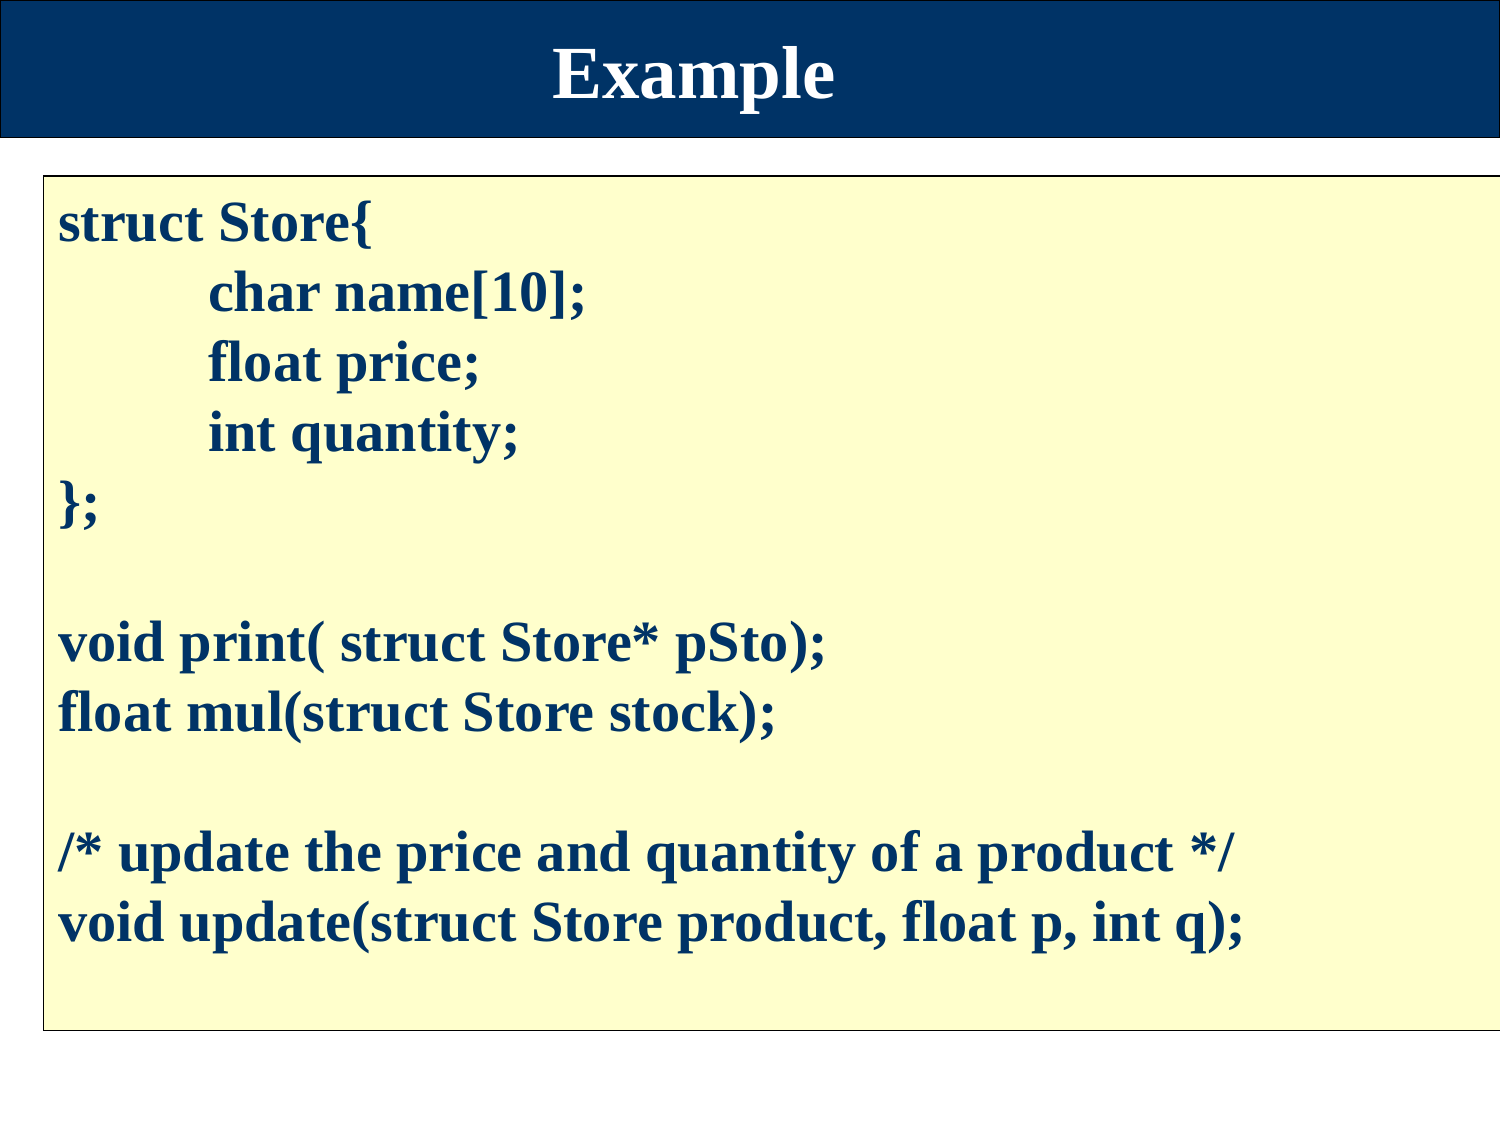

# Example
struct Store{
	char name[10];
	float price;
	int quantity;
};

void print( struct Store* pSto);
float mul(struct Store stock);

/* update the price and quantity of a product */
void update(struct Store product, float p, int q);